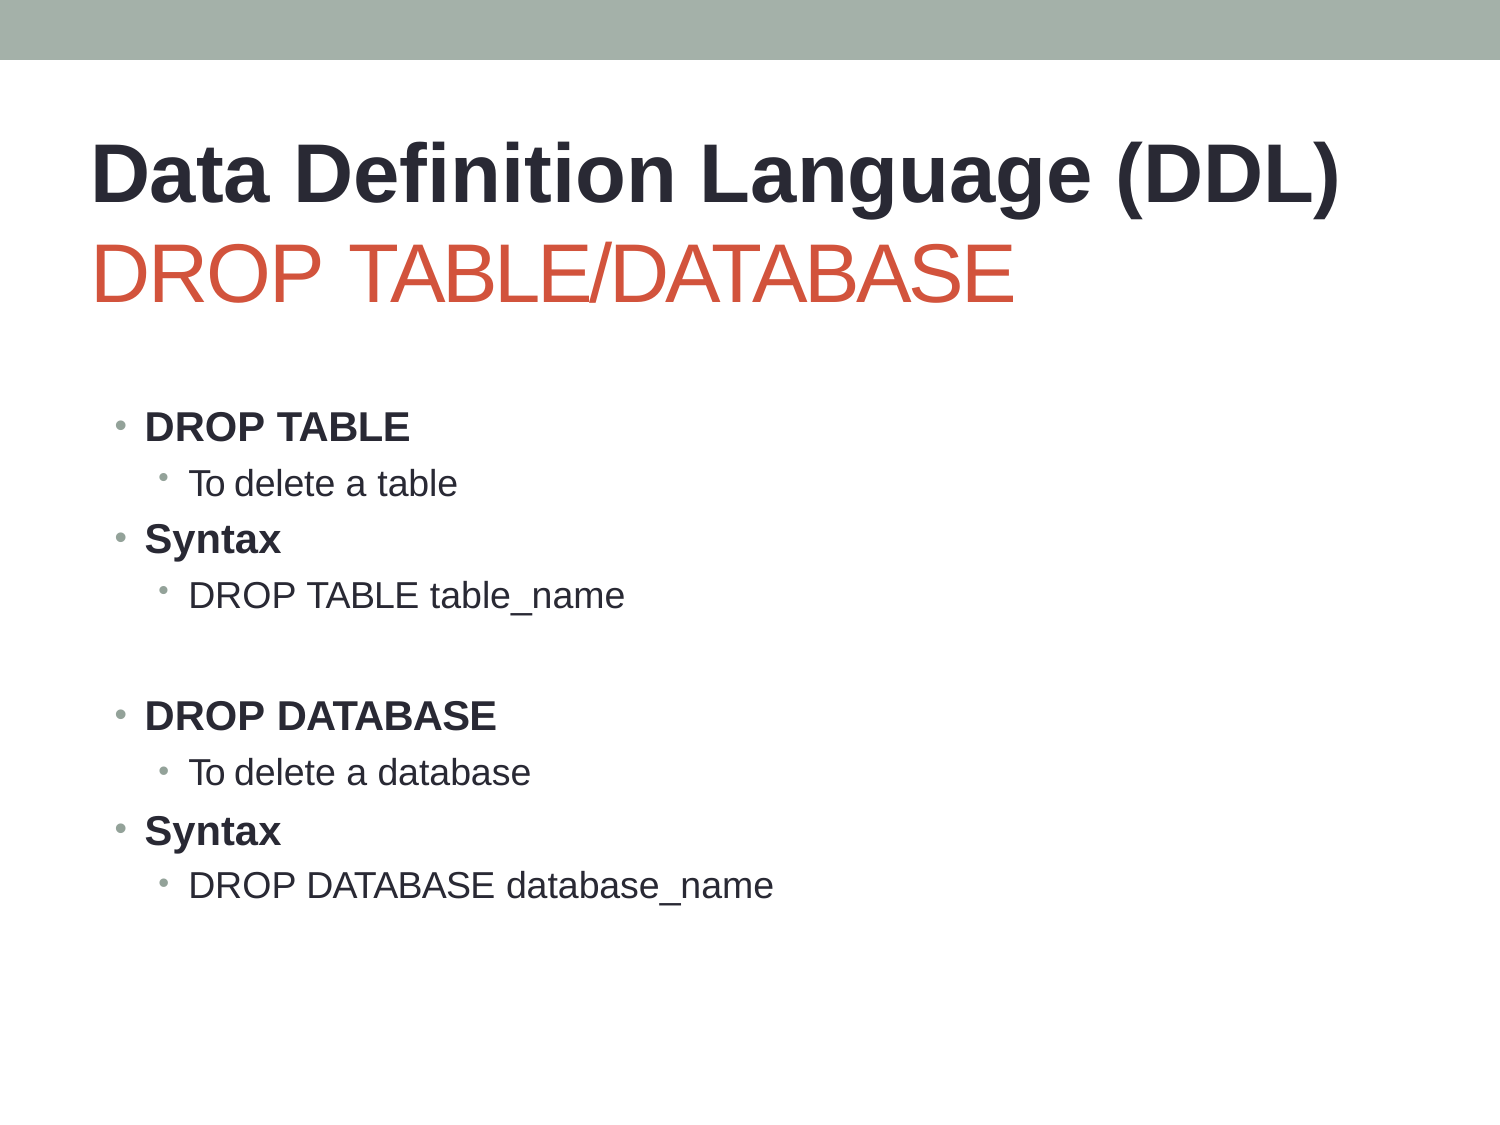

# Data Definition Language (DDL) DROP TABLE/DATABASE
DROP TABLE
To delete a table
Syntax
DROP TABLE table_name

DROP DATABASE
To delete a database
Syntax
DROP DATABASE database_name